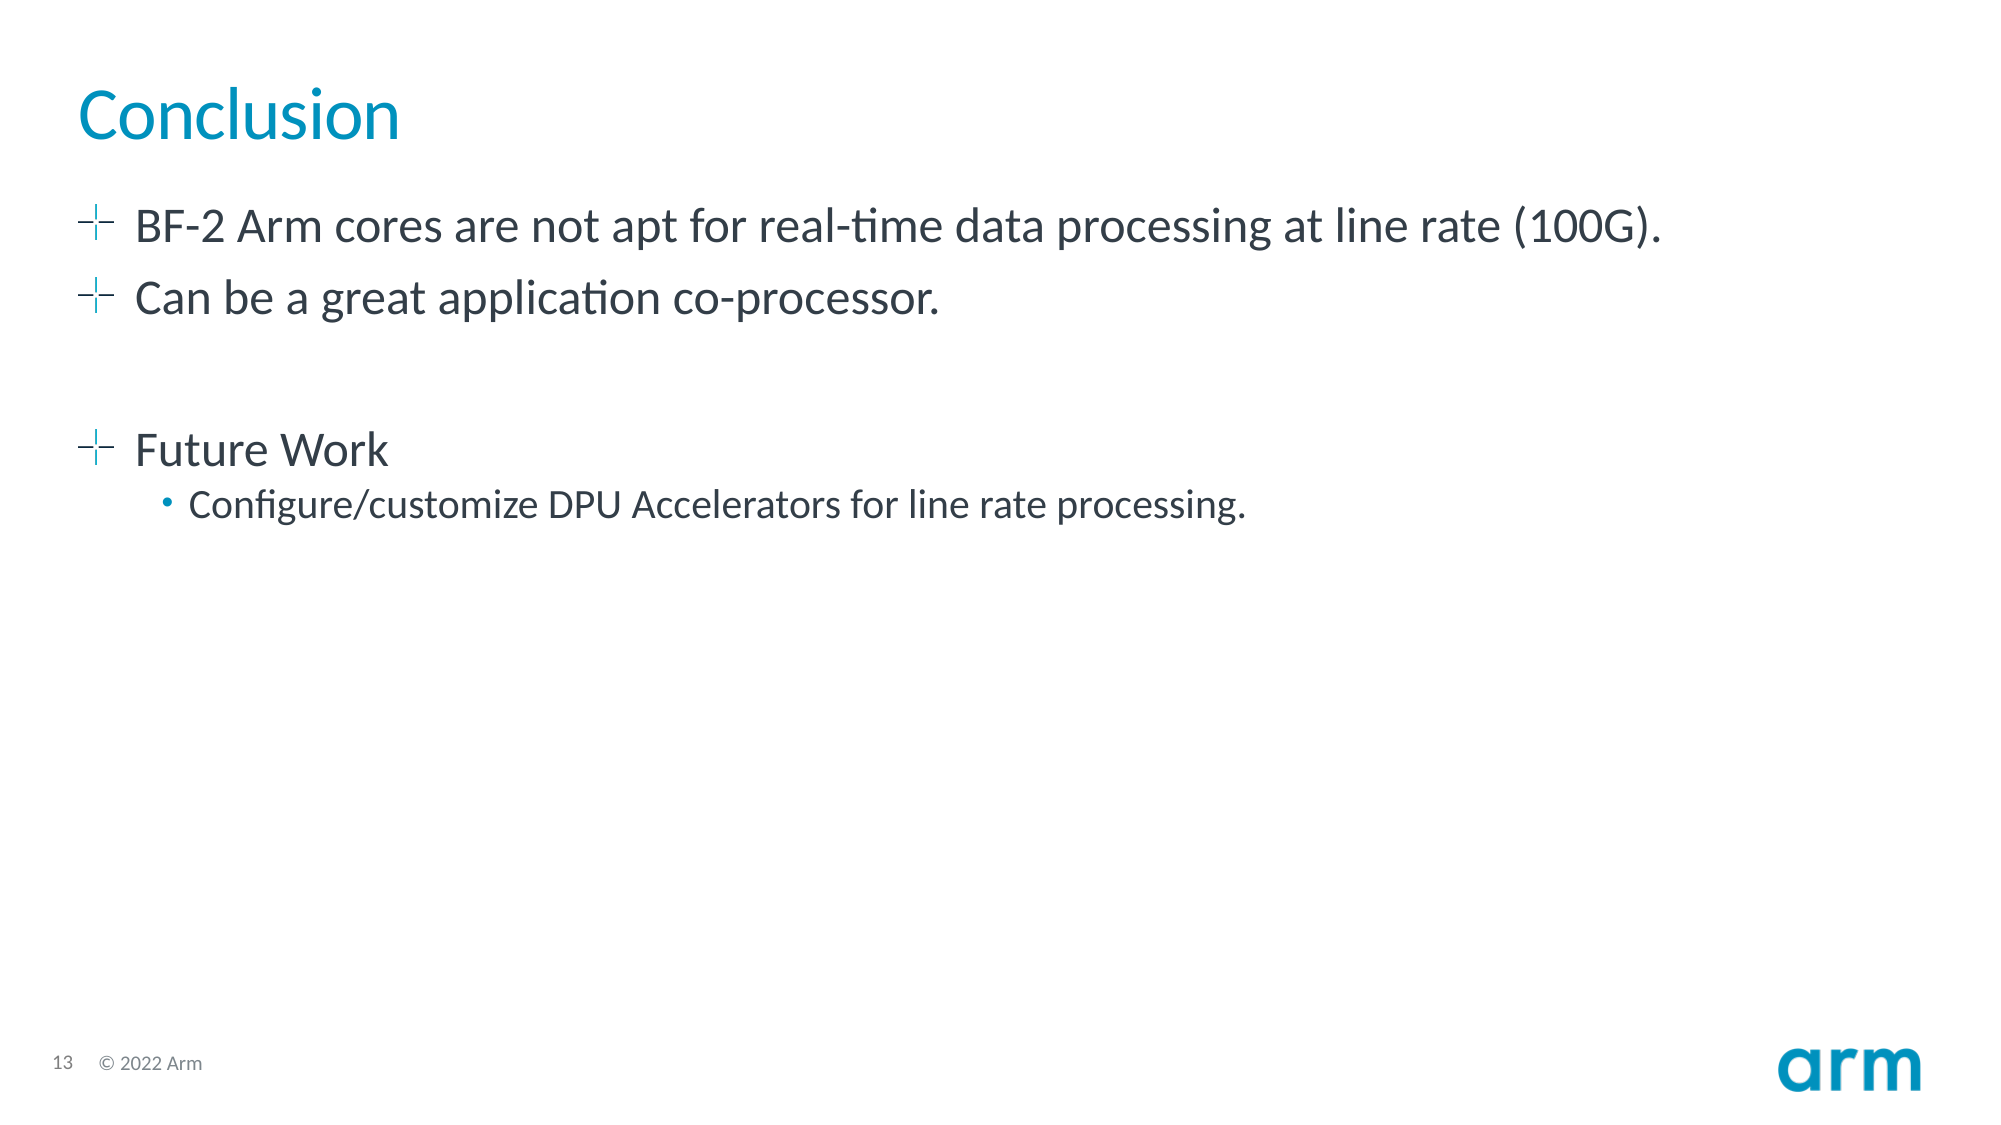

# Conclusion
BF-2 Arm cores are not apt for real-time data processing at line rate (100G).
Can be a great application co-processor.

Future Work
Configure/customize DPU Accelerators for line rate processing.